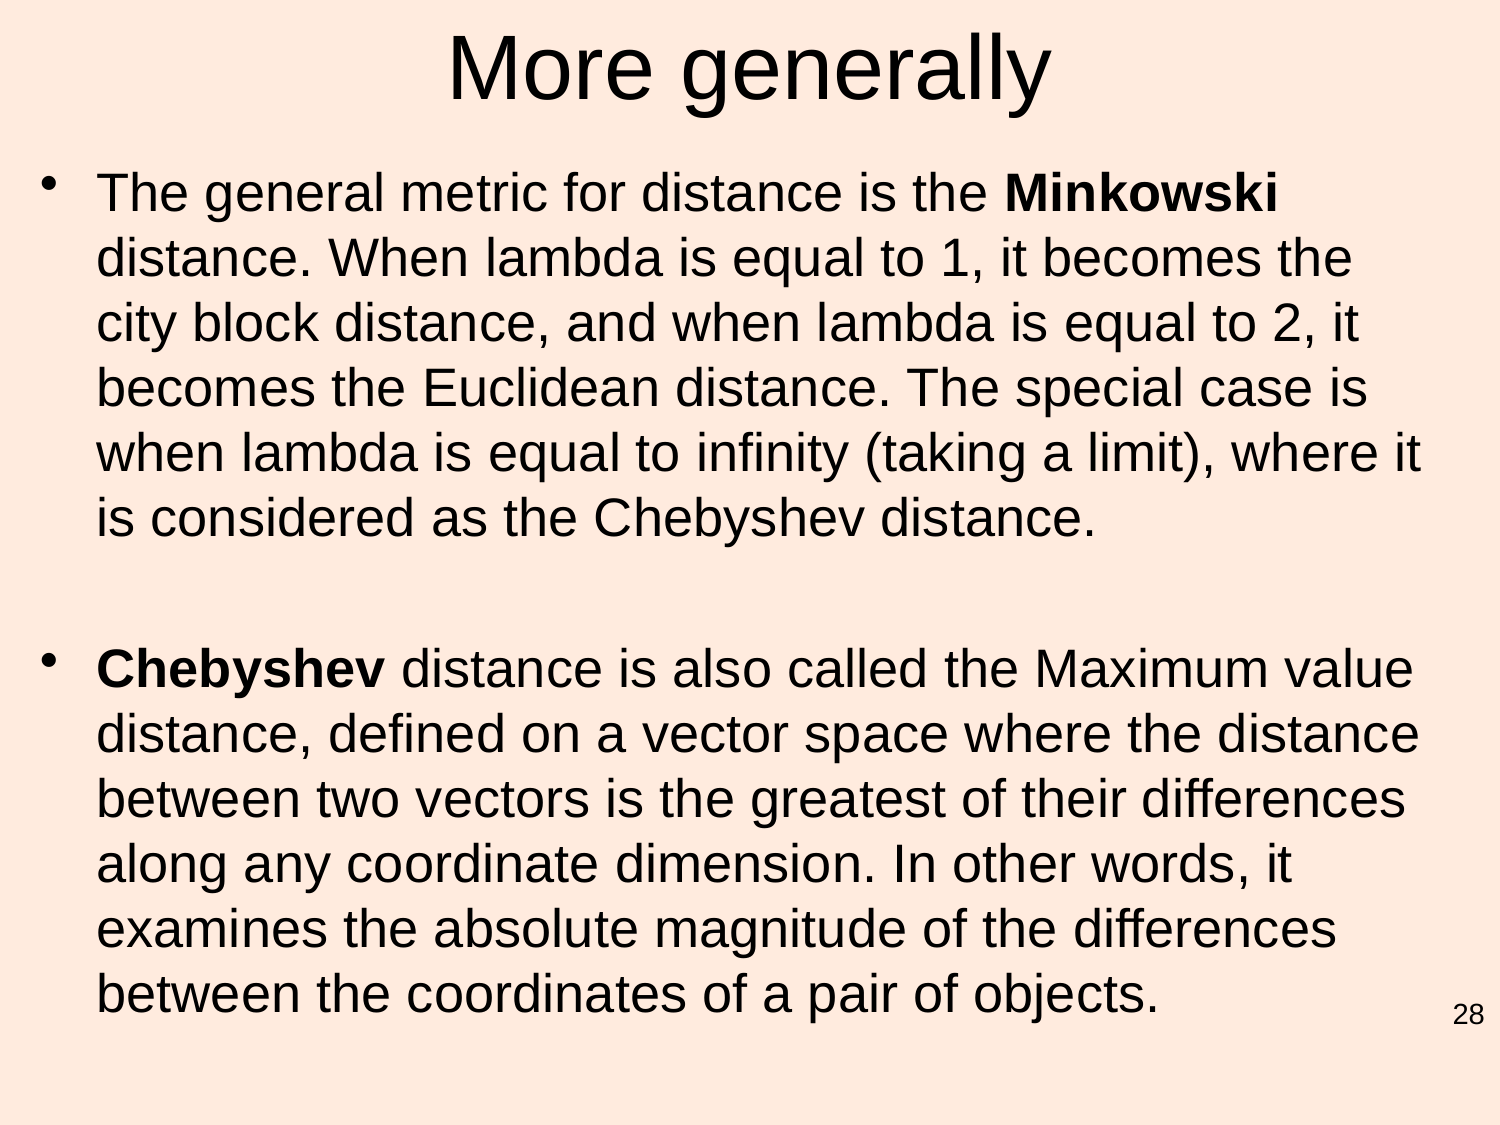

# More generally
The general metric for distance is the Minkowski distance. When lambda is equal to 1, it becomes the city block distance, and when lambda is equal to 2, it becomes the Euclidean distance. The special case is when lambda is equal to infinity (taking a limit), where it is considered as the Chebyshev distance.

Chebyshev distance is also called the Maximum value distance, defined on a vector space where the distance between two vectors is the greatest of their differences along any coordinate dimension. In other words, it examines the absolute magnitude of the differences between the coordinates of a pair of objects.
28